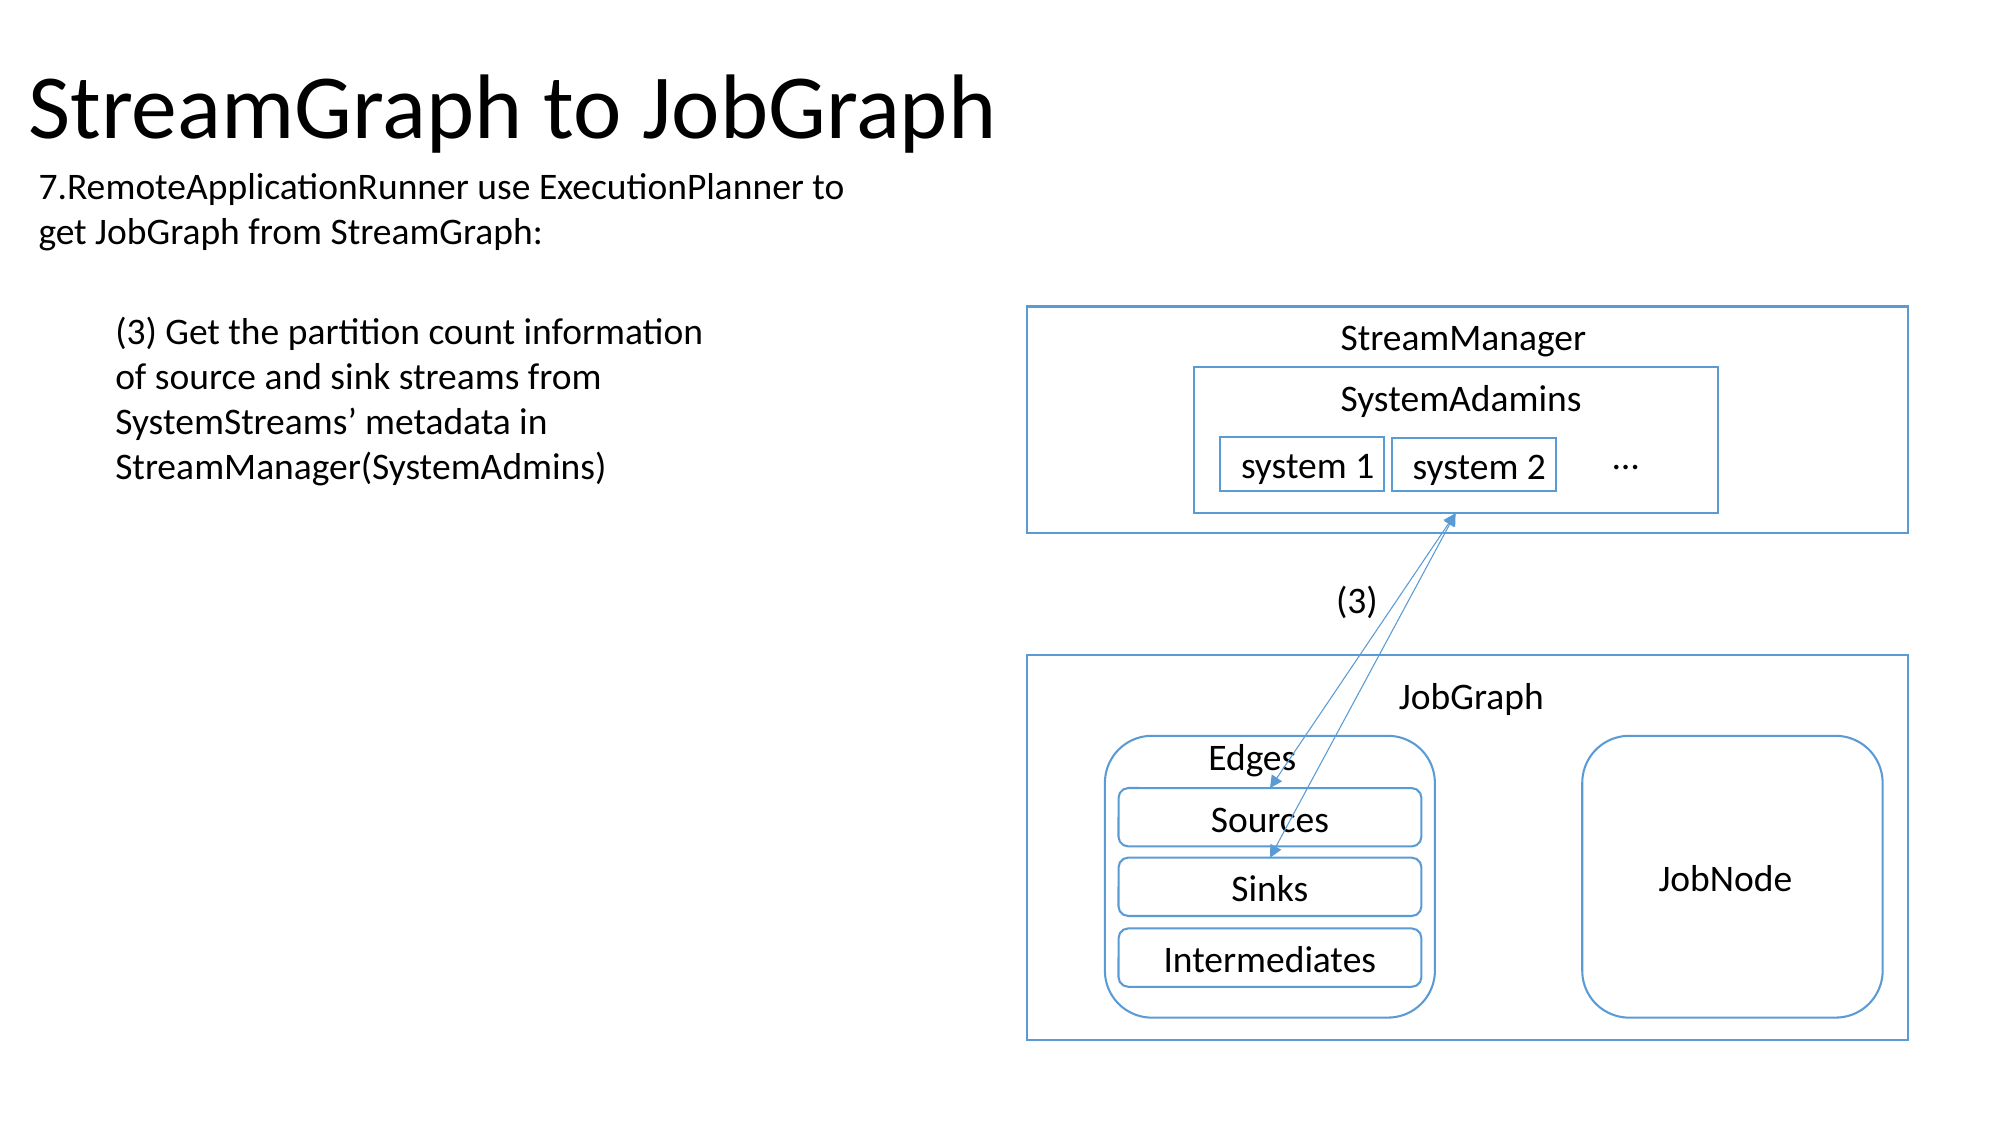

# StreamGraph to JobGraph
7.RemoteApplicationRunner use ExecutionPlanner to get JobGraph from StreamGraph:
(3) Get the partition count information of source and sink streams from SystemStreams’ metadata in StreamManager(SystemAdmins)
StreamManager

SystemAdamins
…
system 1
system 2

(3)

JobGraph
Edges

Sources
JobNode
Sinks
Intermediates